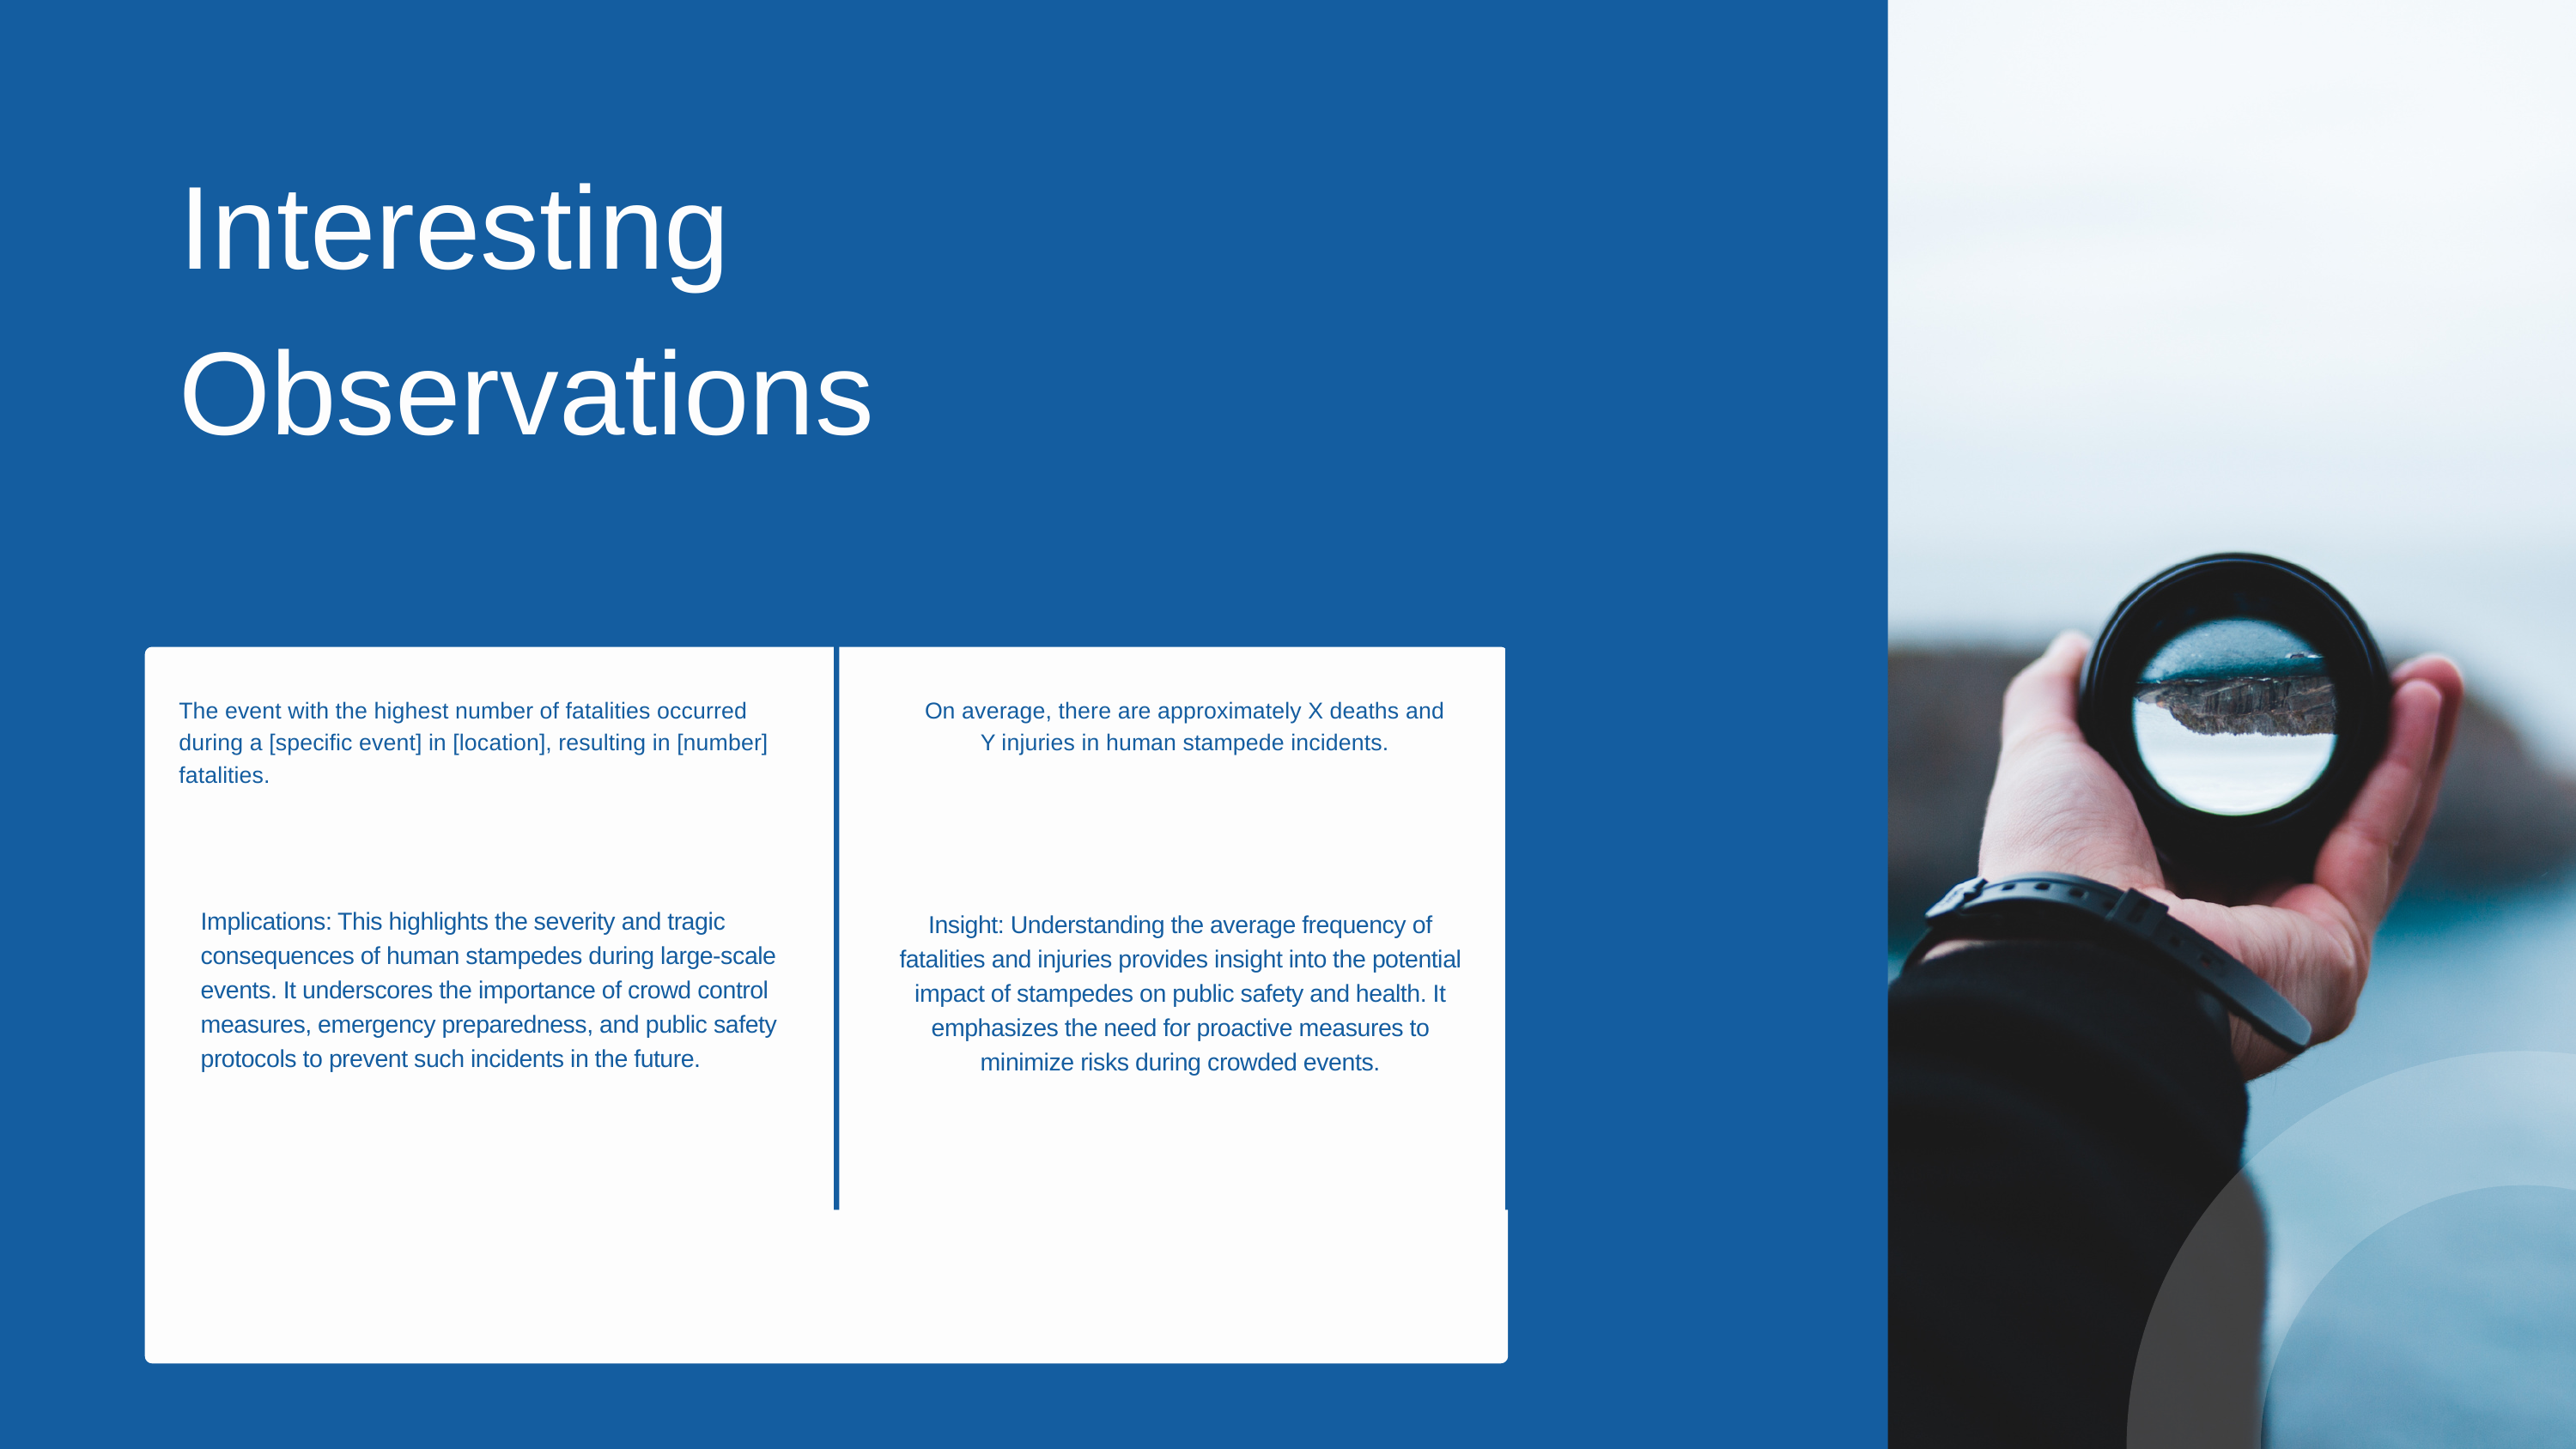

Interesting Observations

The event with the highest number of fatalities occurred during a [specific event] in [location], resulting in [number] fatalities.
On average, there are approximately X deaths and Y injuries in human stampede incidents.
Implications: This highlights the severity and tragic consequences of human stampedes during large-scale events. It underscores the importance of crowd control measures, emergency preparedness, and public safety protocols to prevent such incidents in the future.
Insight: Understanding the average frequency of fatalities and injuries provides insight into the potential impact of stampedes on public safety and health. It emphasizes the need for proactive measures to minimize risks during crowded events.